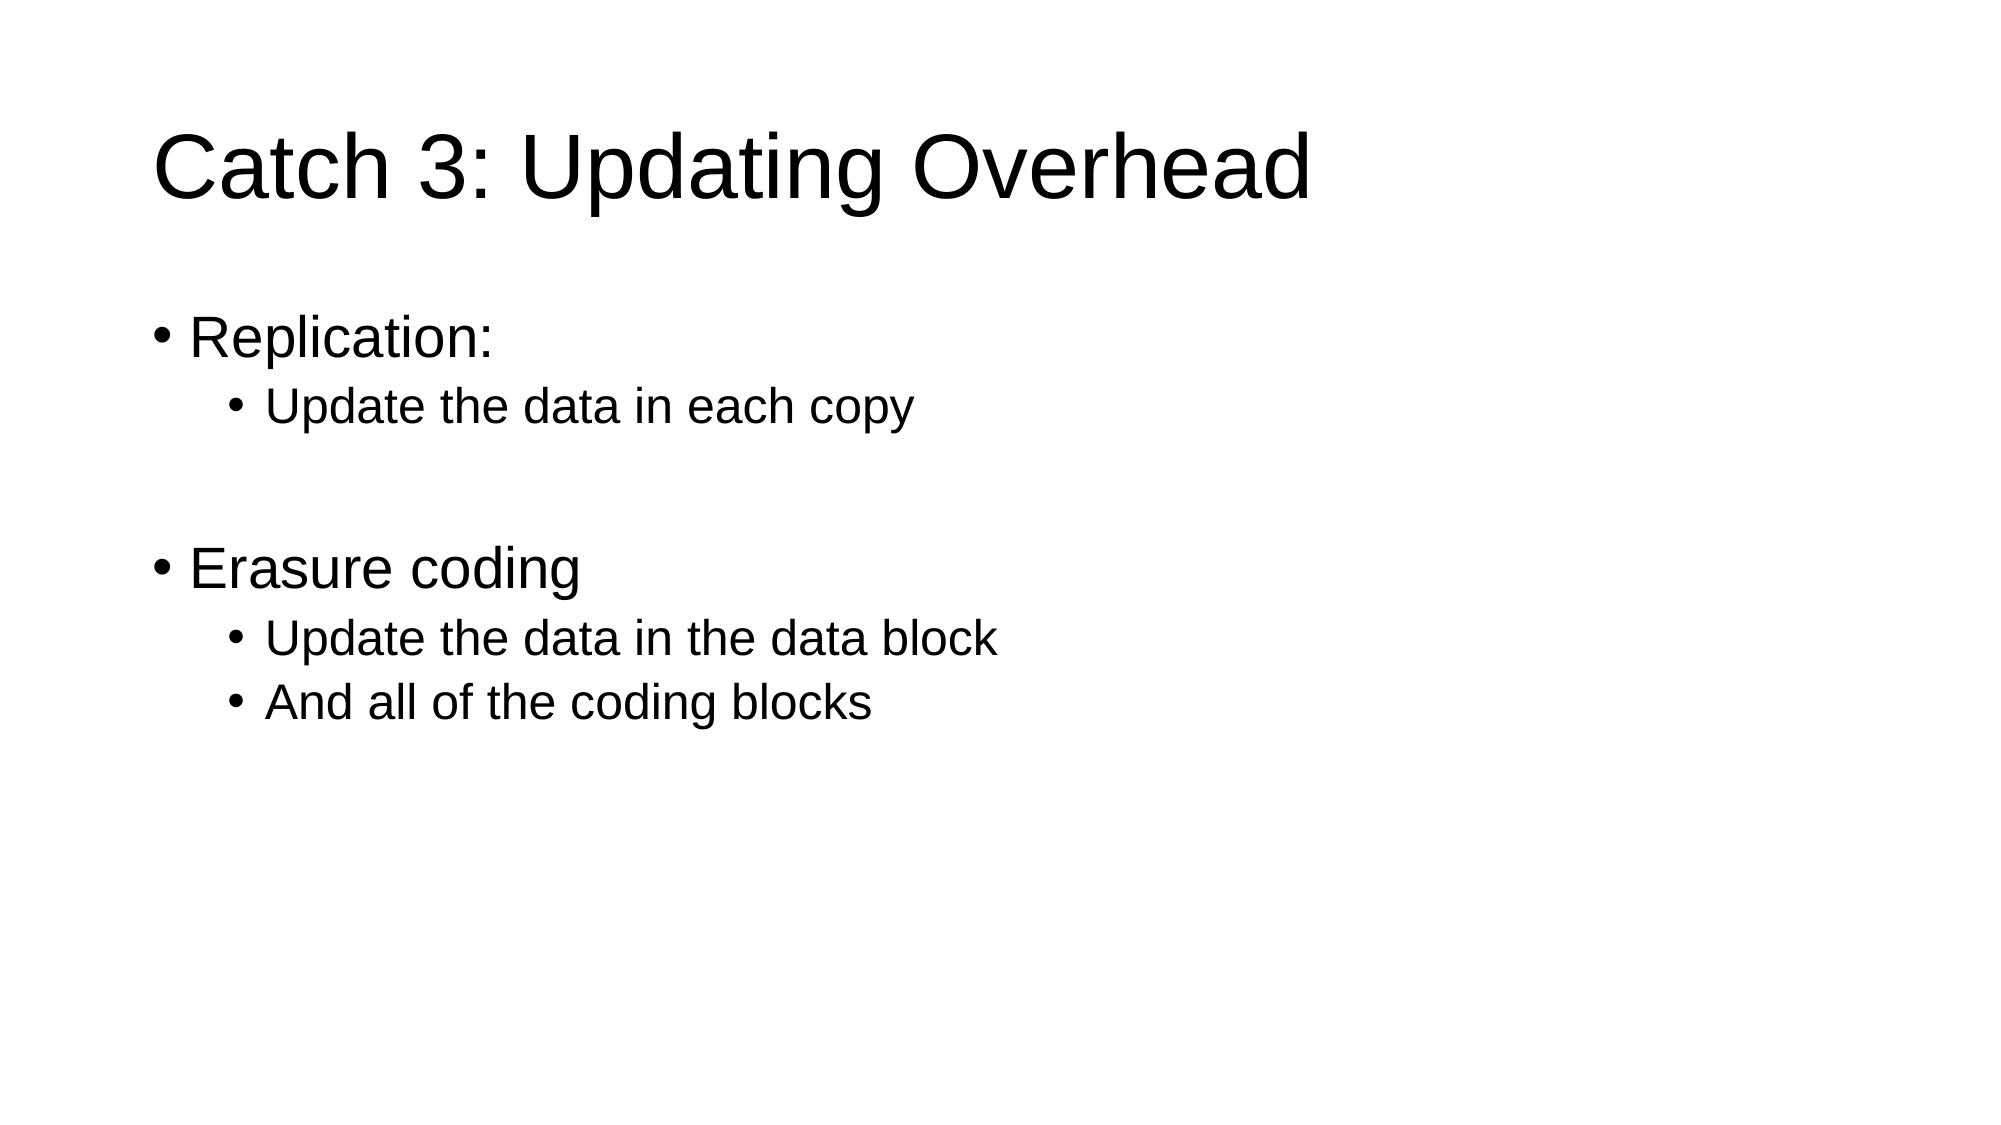

# Catch 3: Updating Overhead
Replication:
Update the data in each copy

Erasure coding
Update the data in the data block
And all of the coding blocks